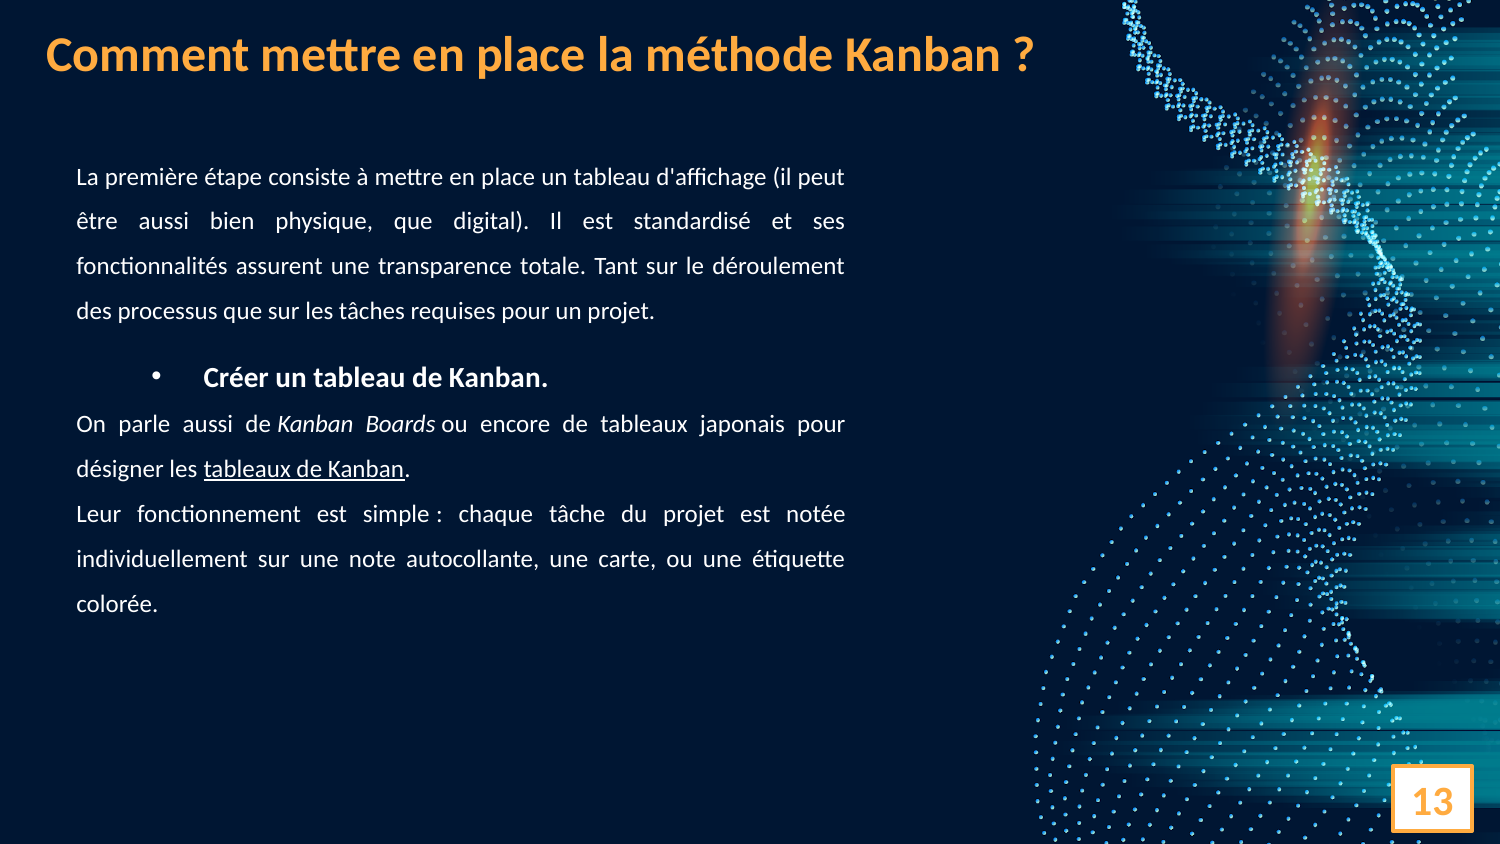

Comment mettre en place la méthode Kanban ?
La première étape consiste à mettre en place un tableau d'affichage (il peut être aussi bien physique, que digital). Il est standardisé et ses fonctionnalités assurent une transparence totale. Tant sur le déroulement des processus que sur les tâches requises pour un projet.
Créer un tableau de Kanban.
On parle aussi de Kanban Boards ou encore de tableaux japonais pour désigner les tableaux de Kanban.
Leur fonctionnement est simple : chaque tâche du projet est notée individuellement sur une note autocollante, une carte, ou une étiquette colorée.
13